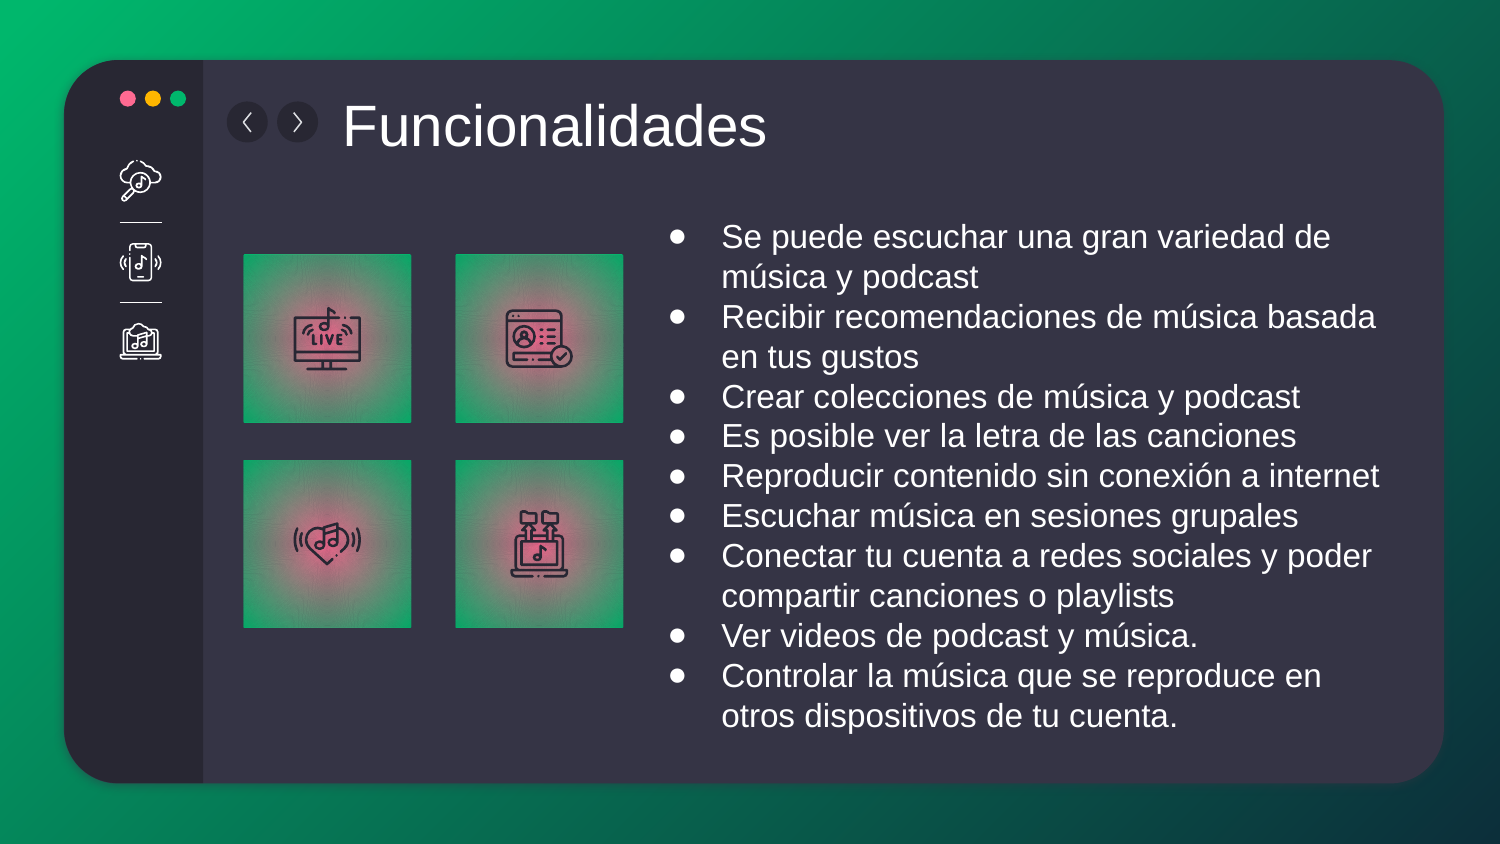

# Funcionalidades

Se puede escuchar una gran variedad de música y podcast
Recibir recomendaciones de música basada en tus gustos
Crear colecciones de música y podcast
Es posible ver la letra de las canciones
Reproducir contenido sin conexión a internet
Escuchar música en sesiones grupales
Conectar tu cuenta a redes sociales y poder compartir canciones o playlists
Ver videos de podcast y música.
Controlar la música que se reproduce en otros dispositivos de tu cuenta.